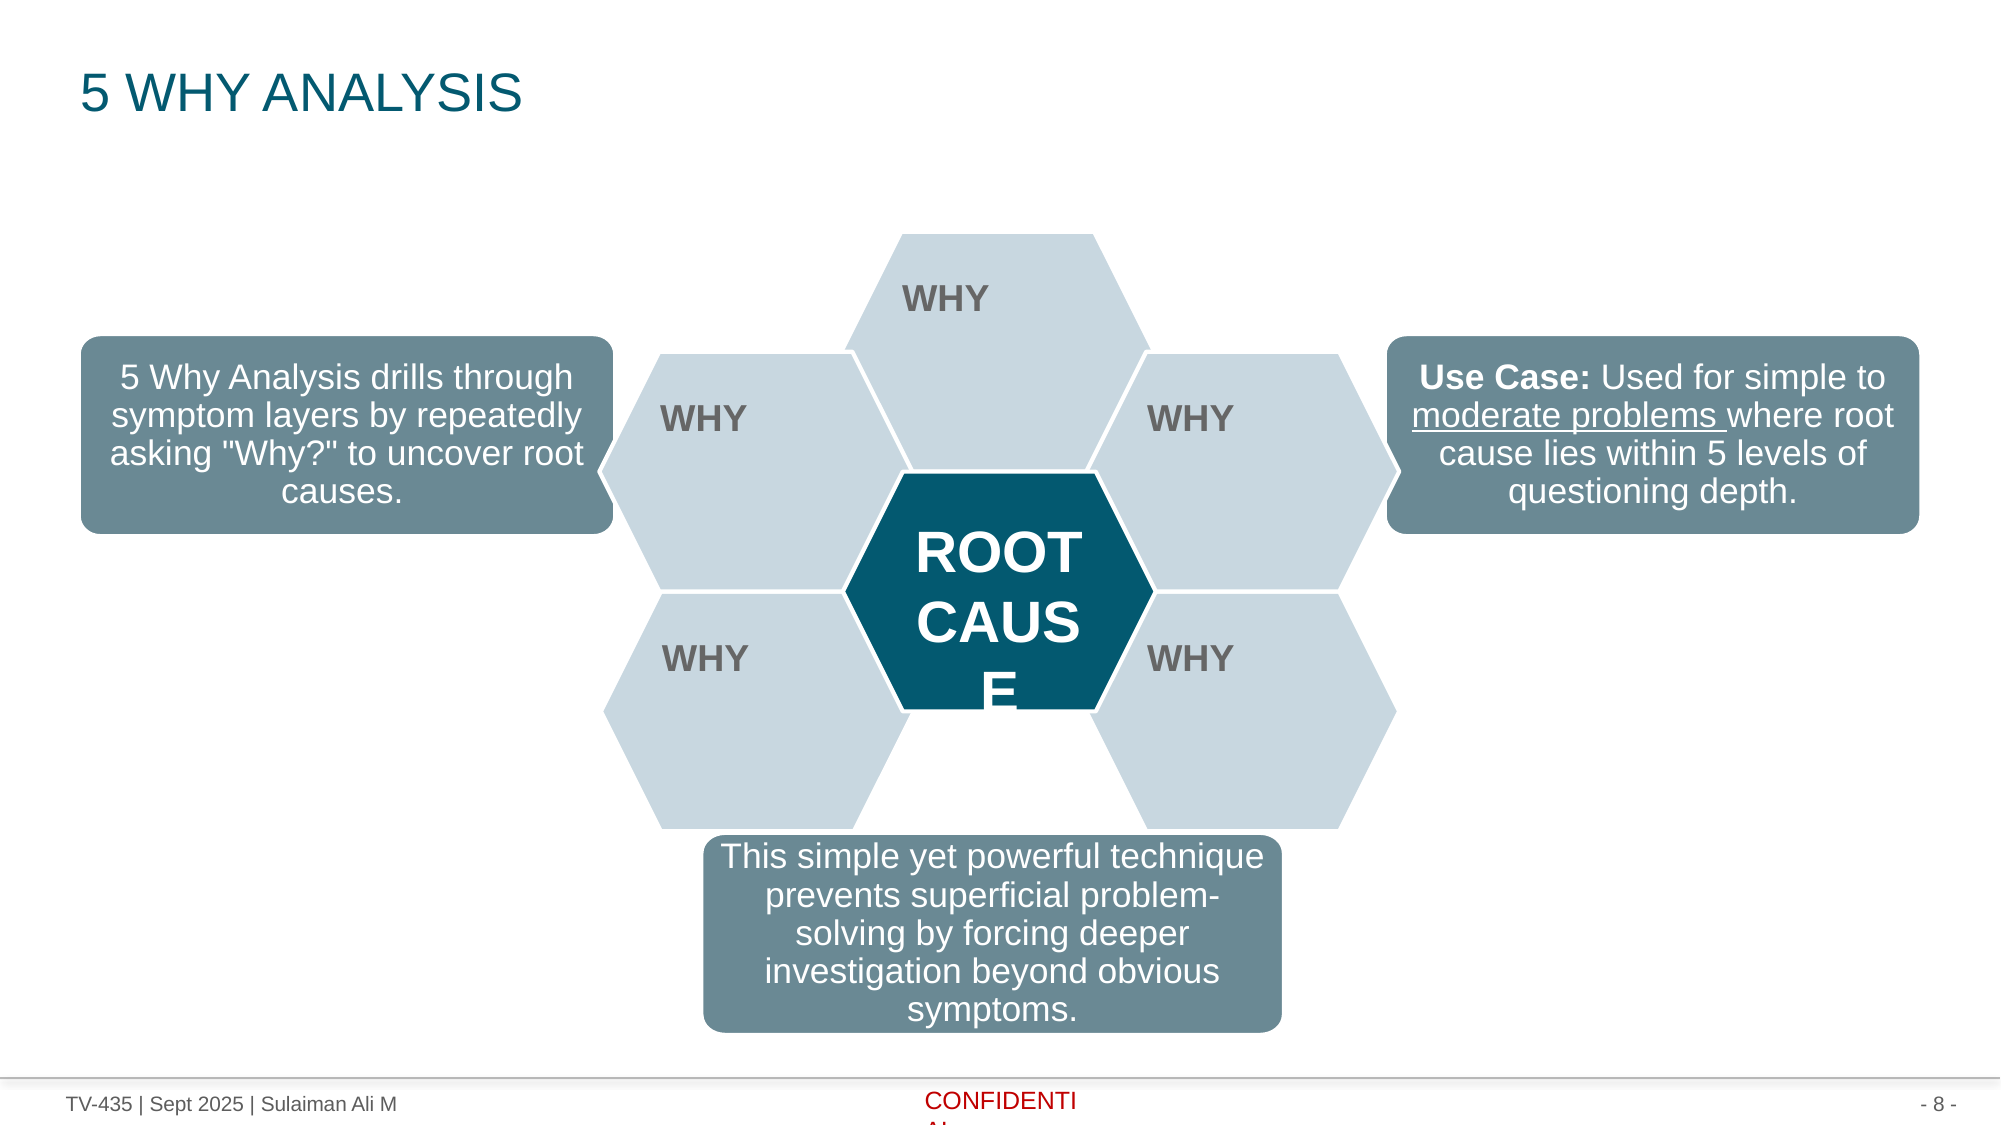

# 5 WHY ANALYSIS
WHY

WHY
WHY

ROOT CAUSE
WHY

WHY

5 Why Analysis drills through symptom layers by repeatedly asking "Why?" to uncover root causes.
Use Case: Used for simple to moderate problems where root cause lies within 5 levels of questioning depth.
This simple yet powerful technique prevents superficial problem-solving by forcing deeper investigation beyond obvious symptoms.